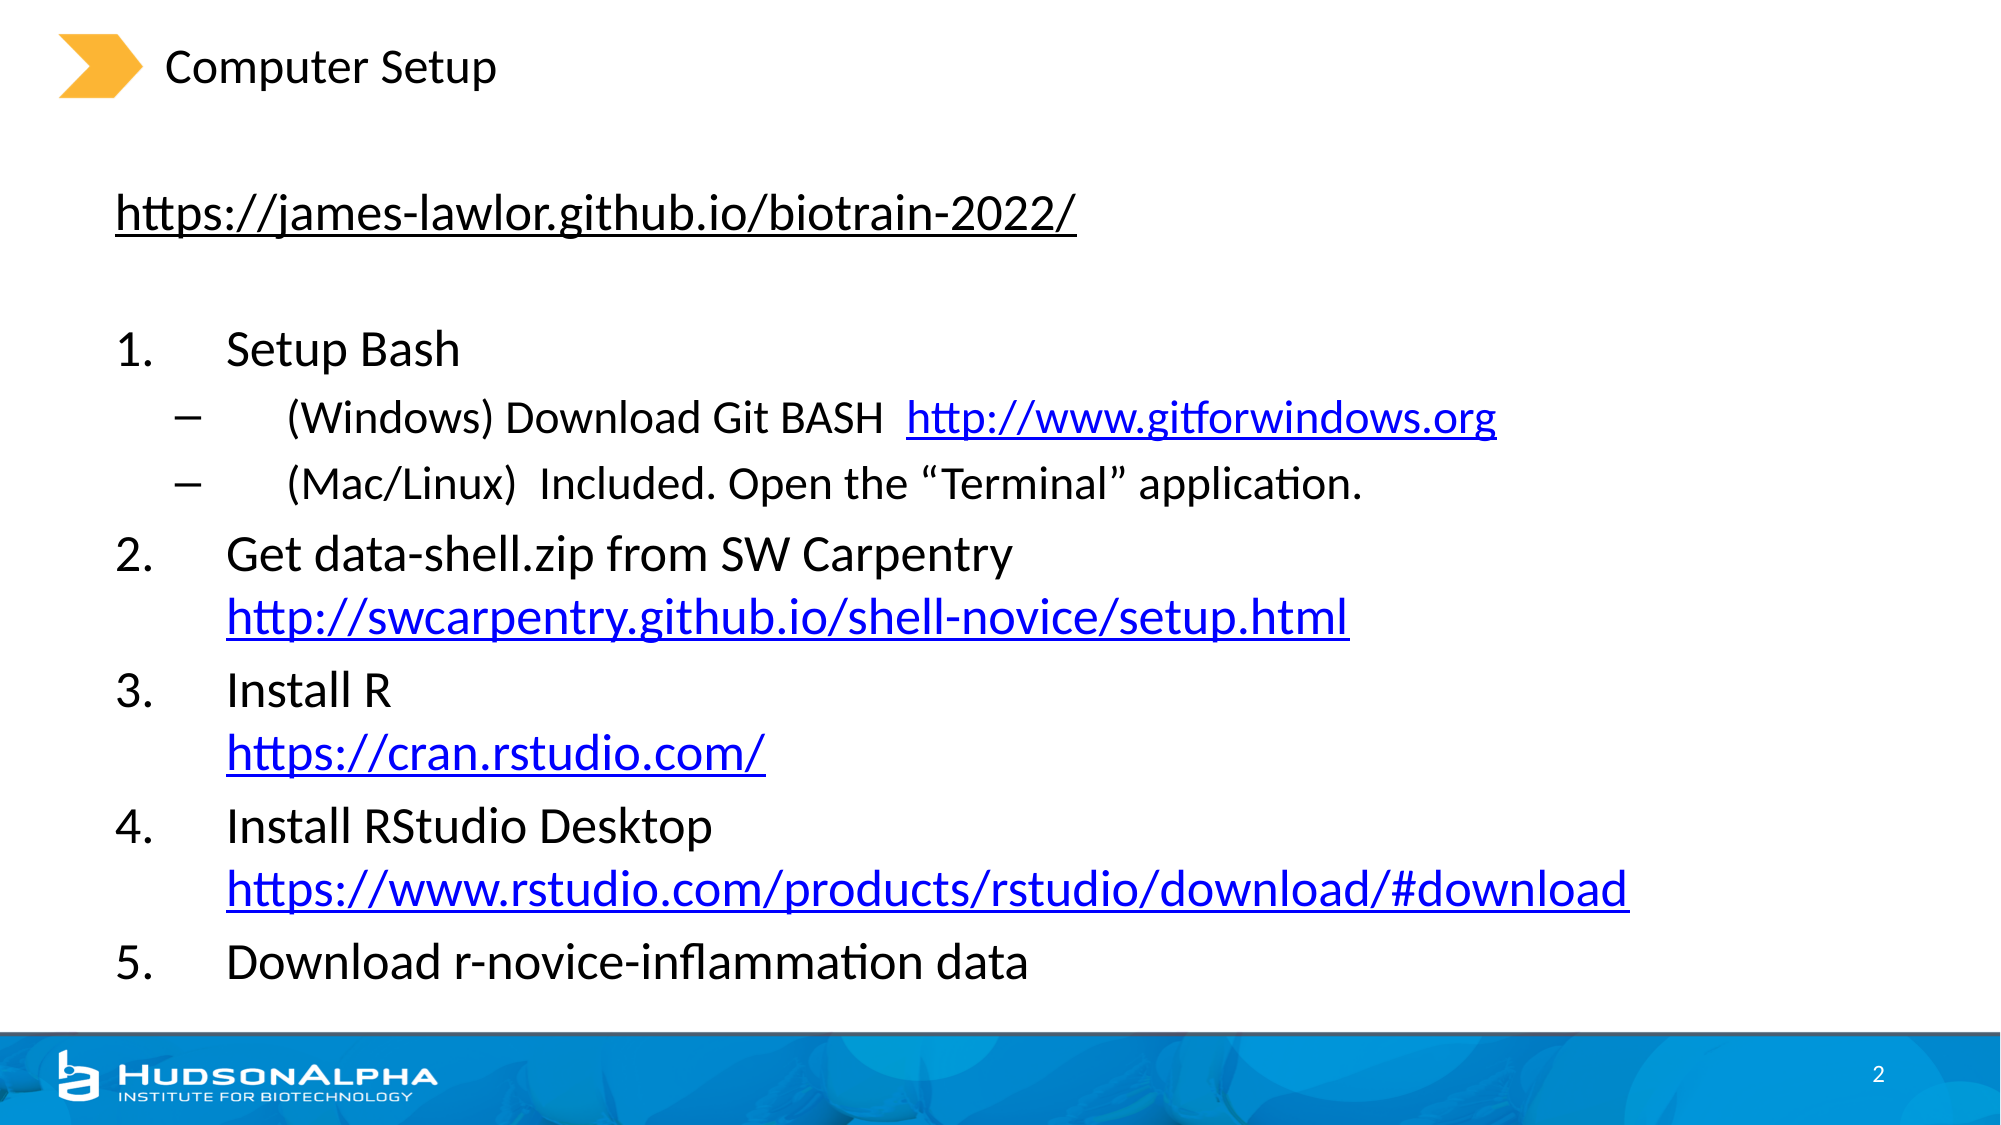

# Computer Setup
https://james-lawlor.github.io/biotrain-2022/
Setup Bash
(Windows) Download Git BASH  http://www.gitforwindows.org
(Mac/Linux)  Included. Open the “Terminal” application.
Get data-shell.zip from SW Carpentry
http://swcarpentry.github.io/shell-novice/setup.html
Install R
https://cran.rstudio.com/
Install RStudio Desktop
https://www.rstudio.com/products/rstudio/download/#download
Download r-novice-inflammation data
2